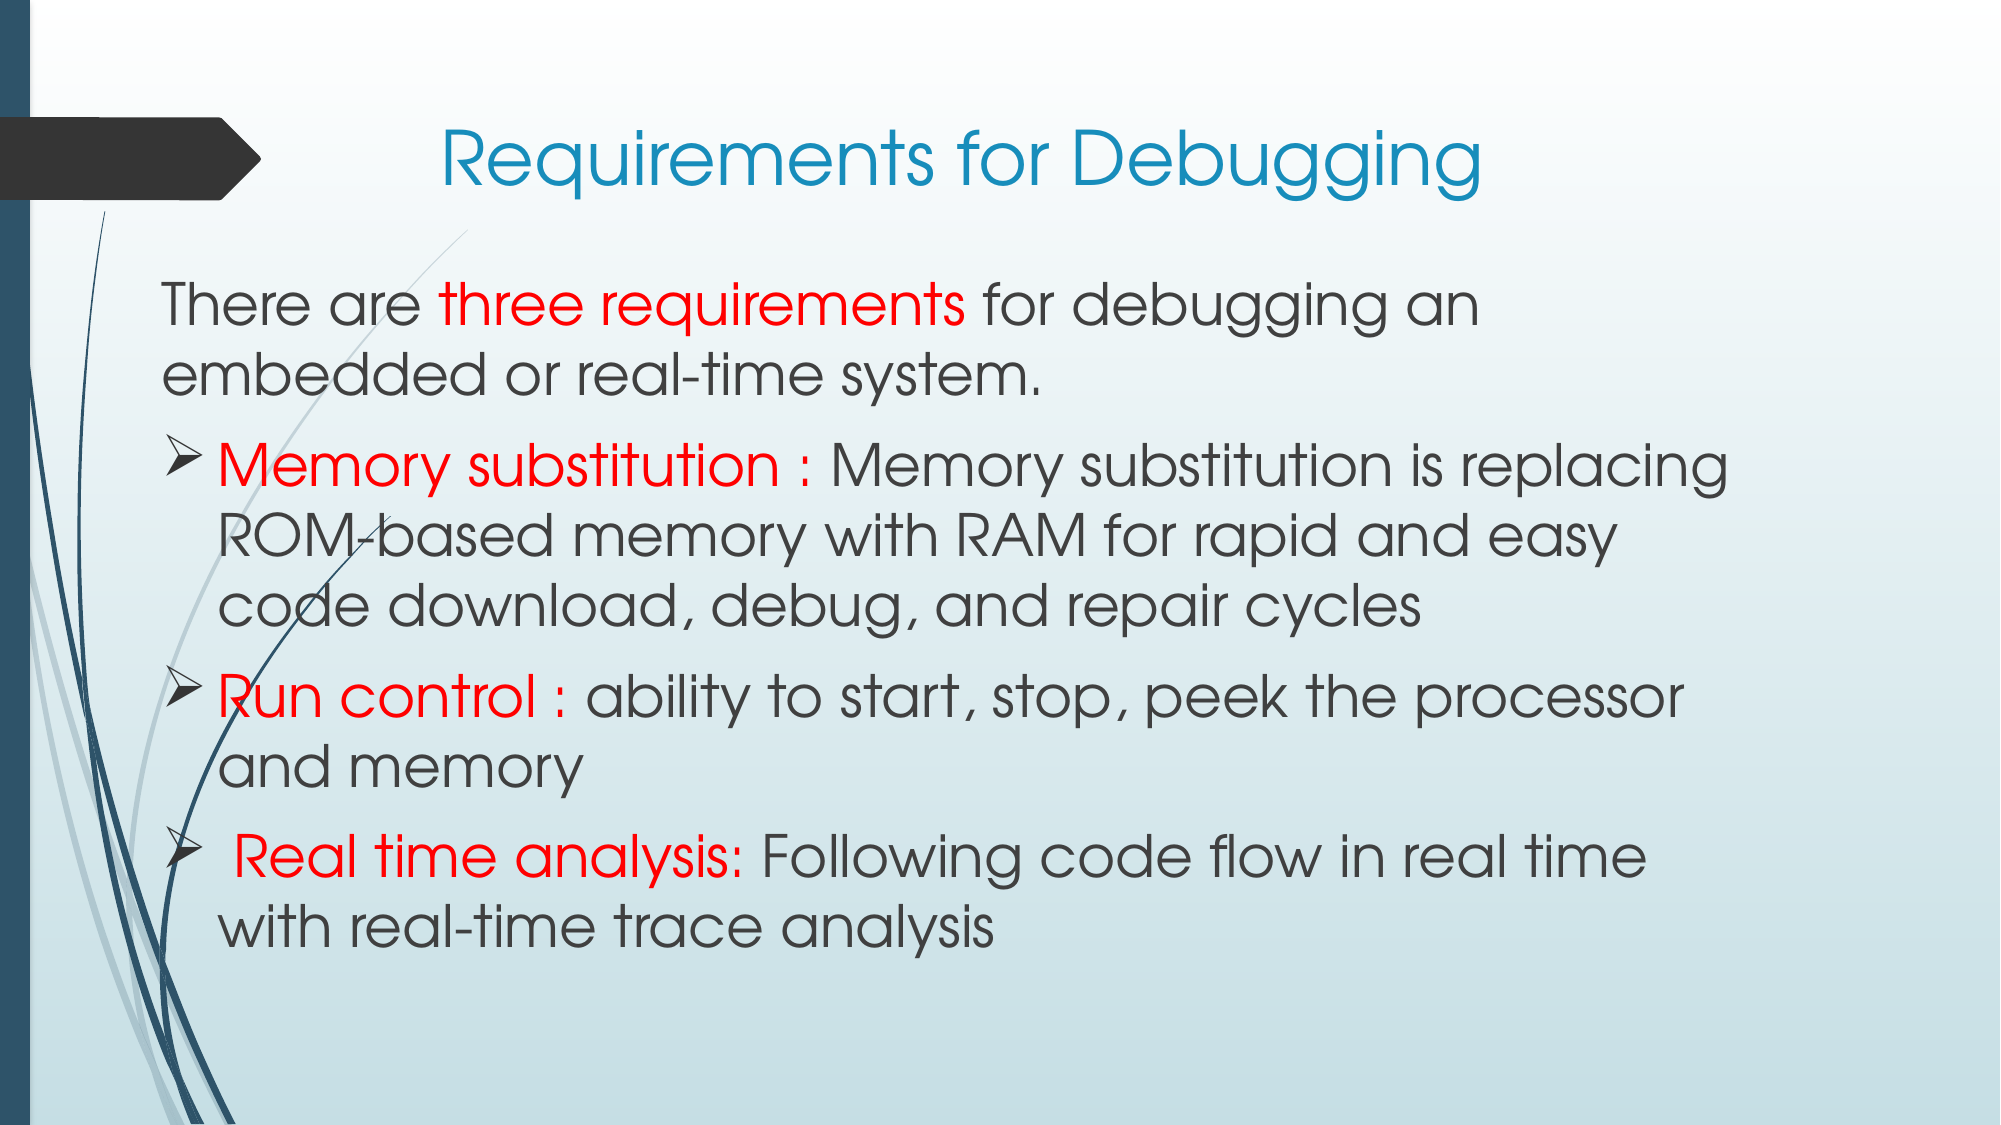

# Requirements for Debugging
There are three requirements for debugging an embedded or real-time system.
Memory substitution : Memory substitution is replacing ROM-based memory with RAM for rapid and easy code download, debug, and repair cycles
Run control : ability to start, stop, peek the processor and memory
 Real time analysis: Following code flow in real time with real-time trace analysis